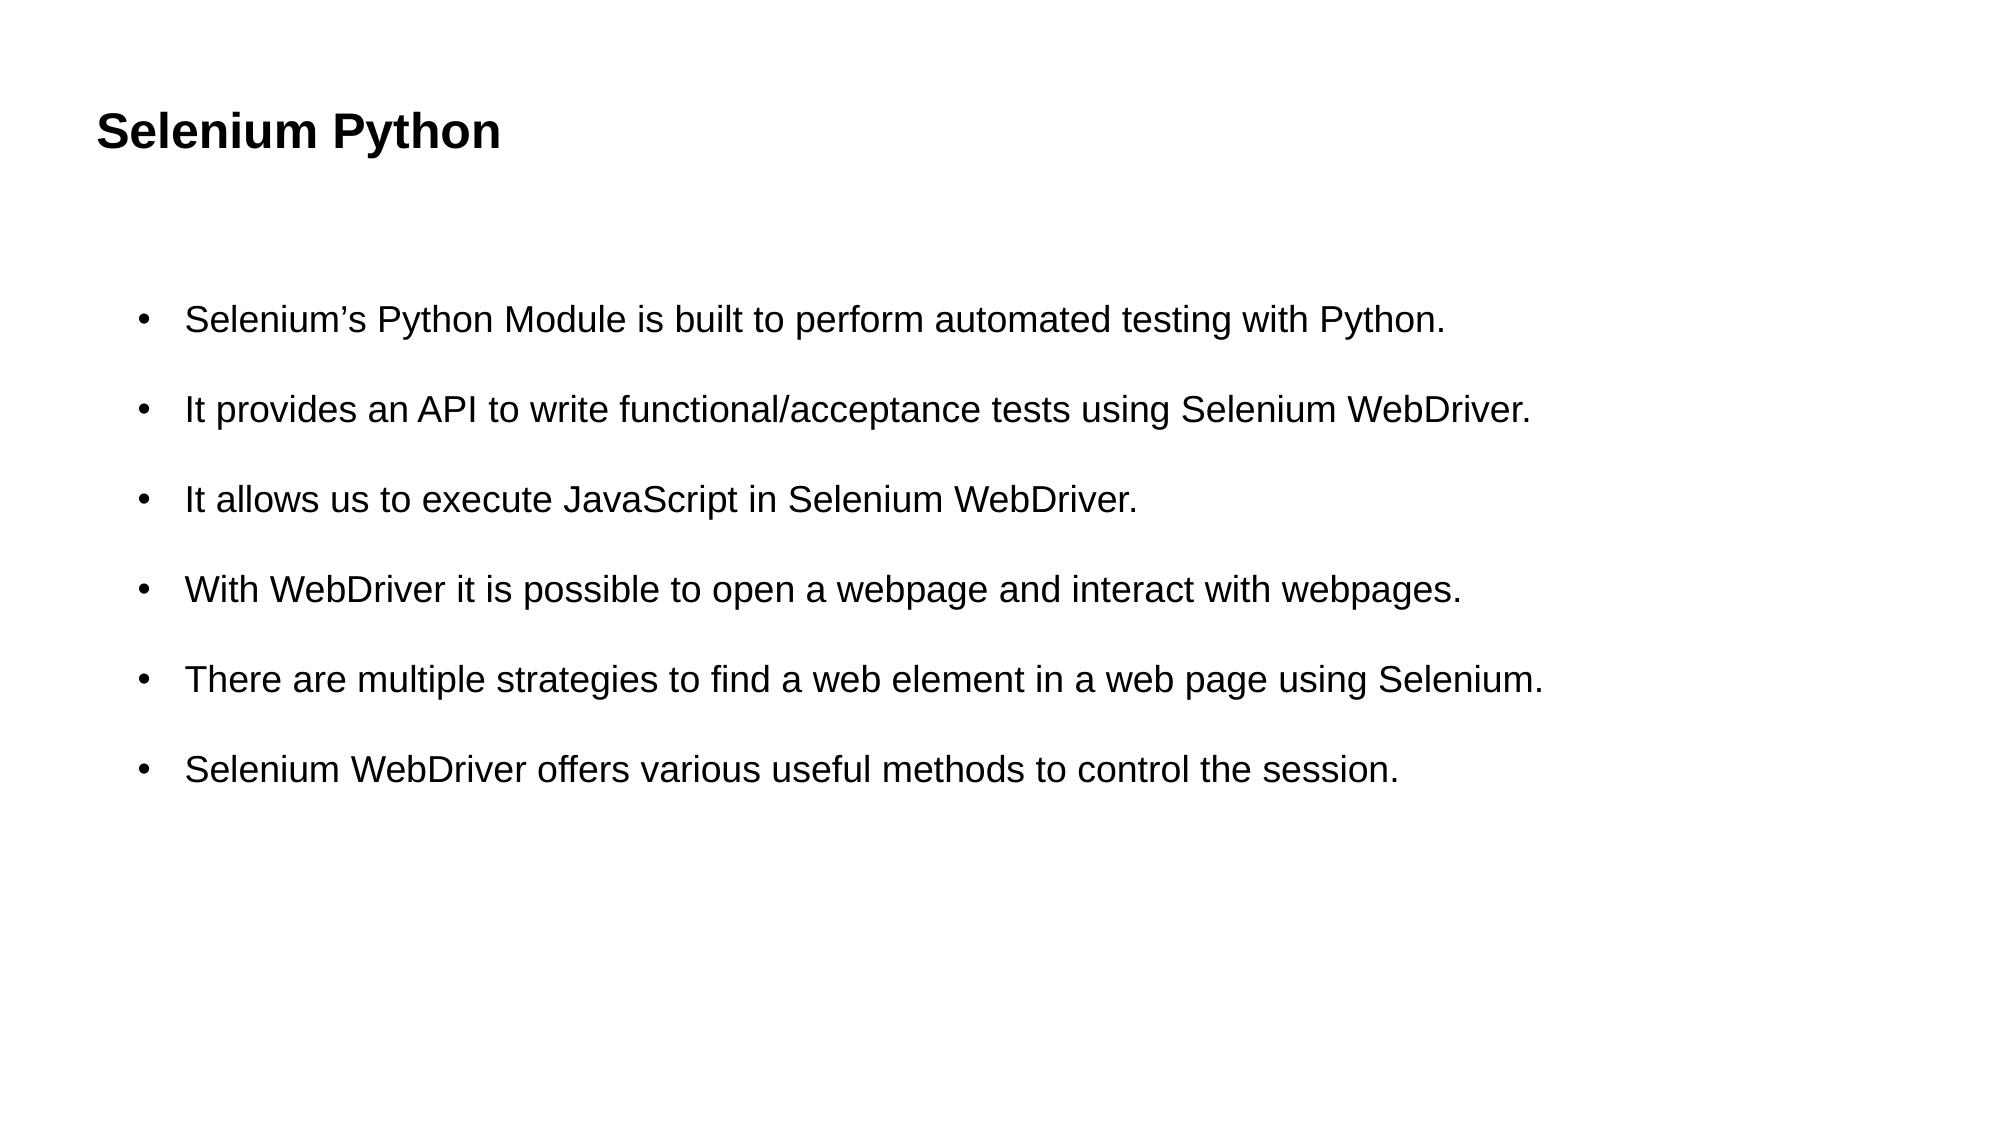

Selenium Python
Selenium’s Python Module is built to perform automated testing with Python.

It provides an API to write functional/acceptance tests using Selenium WebDriver.

It allows us to execute JavaScript in Selenium WebDriver.

With WebDriver it is possible to open a webpage and interact with webpages.

There are multiple strategies to find a web element in a web page using Selenium.

Selenium WebDriver offers various useful methods to control the session.